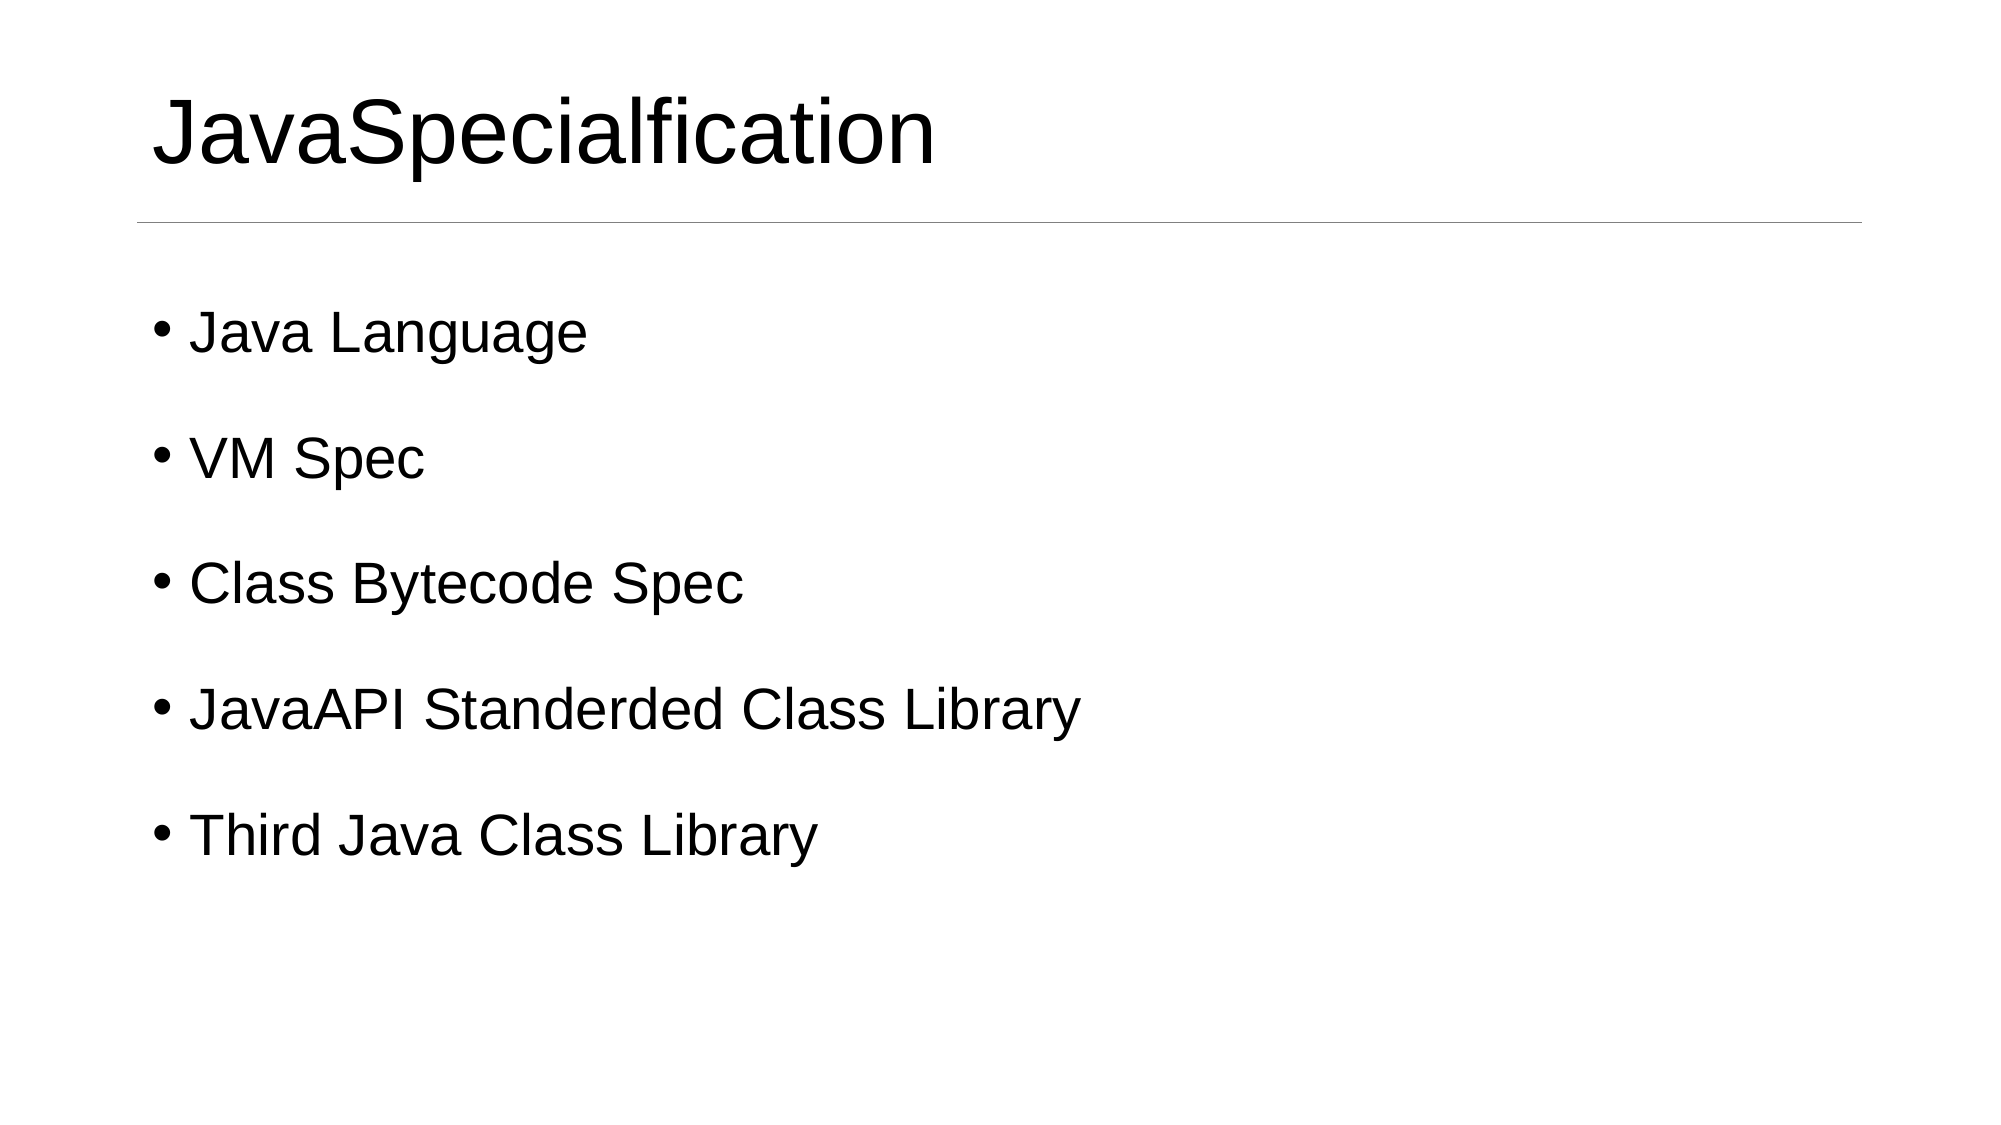

# JavaSpecialfication
Java Language
VM Spec
Class Bytecode Spec
JavaAPI Standerded Class Library
Third Java Class Library